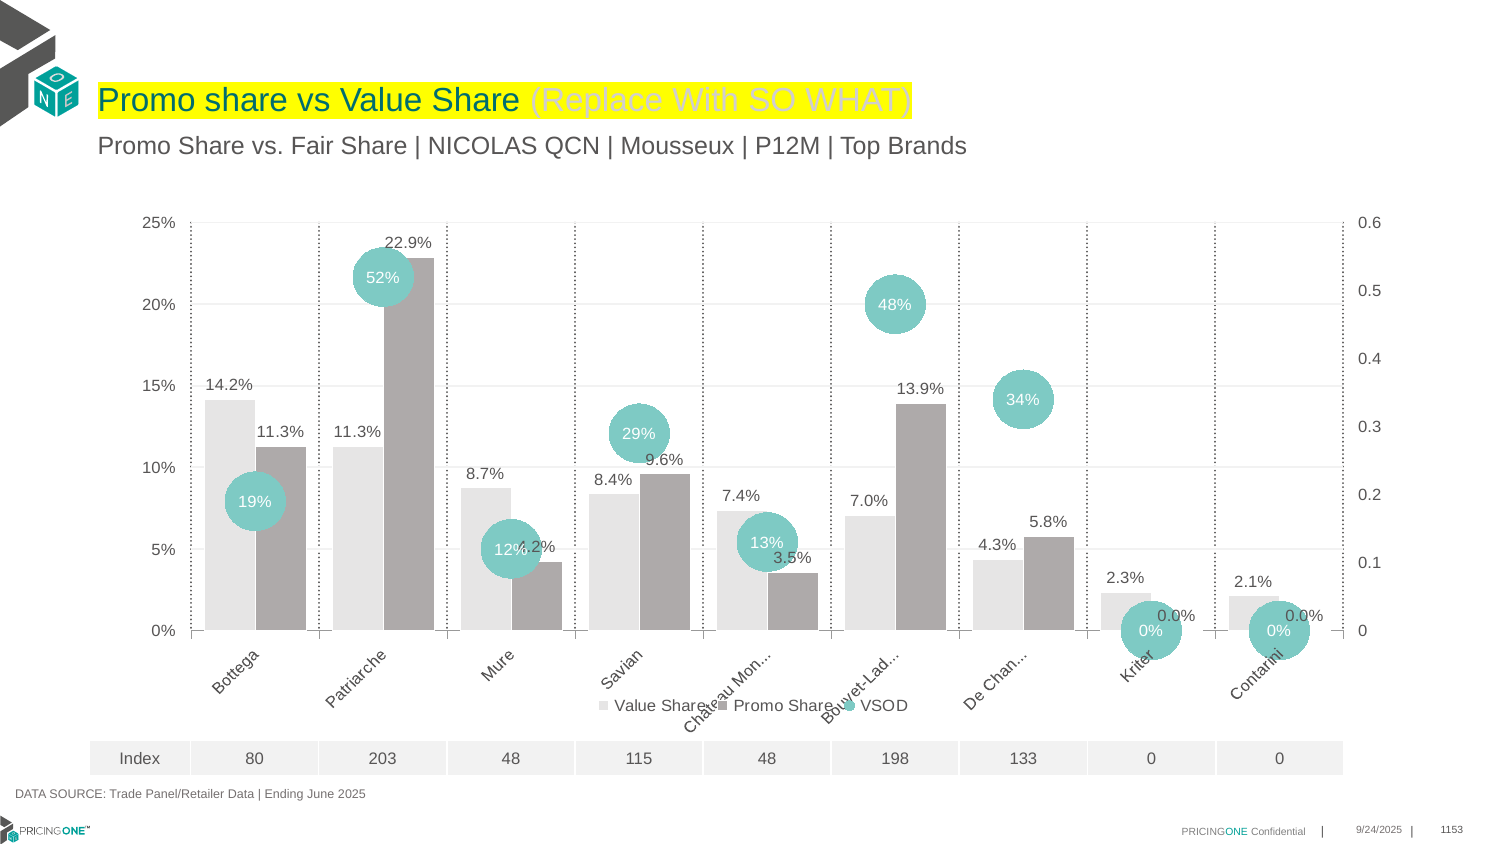

# Promo share vs Value Share (Replace With SO WHAT)
Promo Share vs. Fair Share | NICOLAS QCN | Mousseux | P12M | Top Brands

### Chart

| Category | Value Share | Promo Share | VSOD |
|---|---|---|---|
| Bottega | 0.14150066097485767 | 0.1127476498147411 | 0.19 |
| Patriarche | 0.112671651620045 | 0.22872366020848736 | 0.52 |
| Mure | 0.0873055863318765 | 0.04217866219887226 | 0.12 |
| Savian | 0.08370743180869764 | 0.09595842501498257 | 0.29 |
| Chateau Moncontour | 0.07369845344528889 | 0.03540041732466021 | 0.13 |
| Bouvet-Ladubay | 0.07041789758440196 | 0.1392219563515151 | 0.48 |
| De Chanceny | 0.04344584334847237 | 0.0575855537425798 | 0.34 |
| Kriter | 0.023307267221580757 | 0.0 | 0.0 |
| Contarini | 0.021259169263064103 | 0.0 | 0.0 |
| Index | 80 | 203 | 48 | 115 | 48 | 198 | 133 | 0 | 0 |
| --- | --- | --- | --- | --- | --- | --- | --- | --- | --- |
DATA SOURCE: Trade Panel/Retailer Data | Ending June 2025

9/24/2025
1153